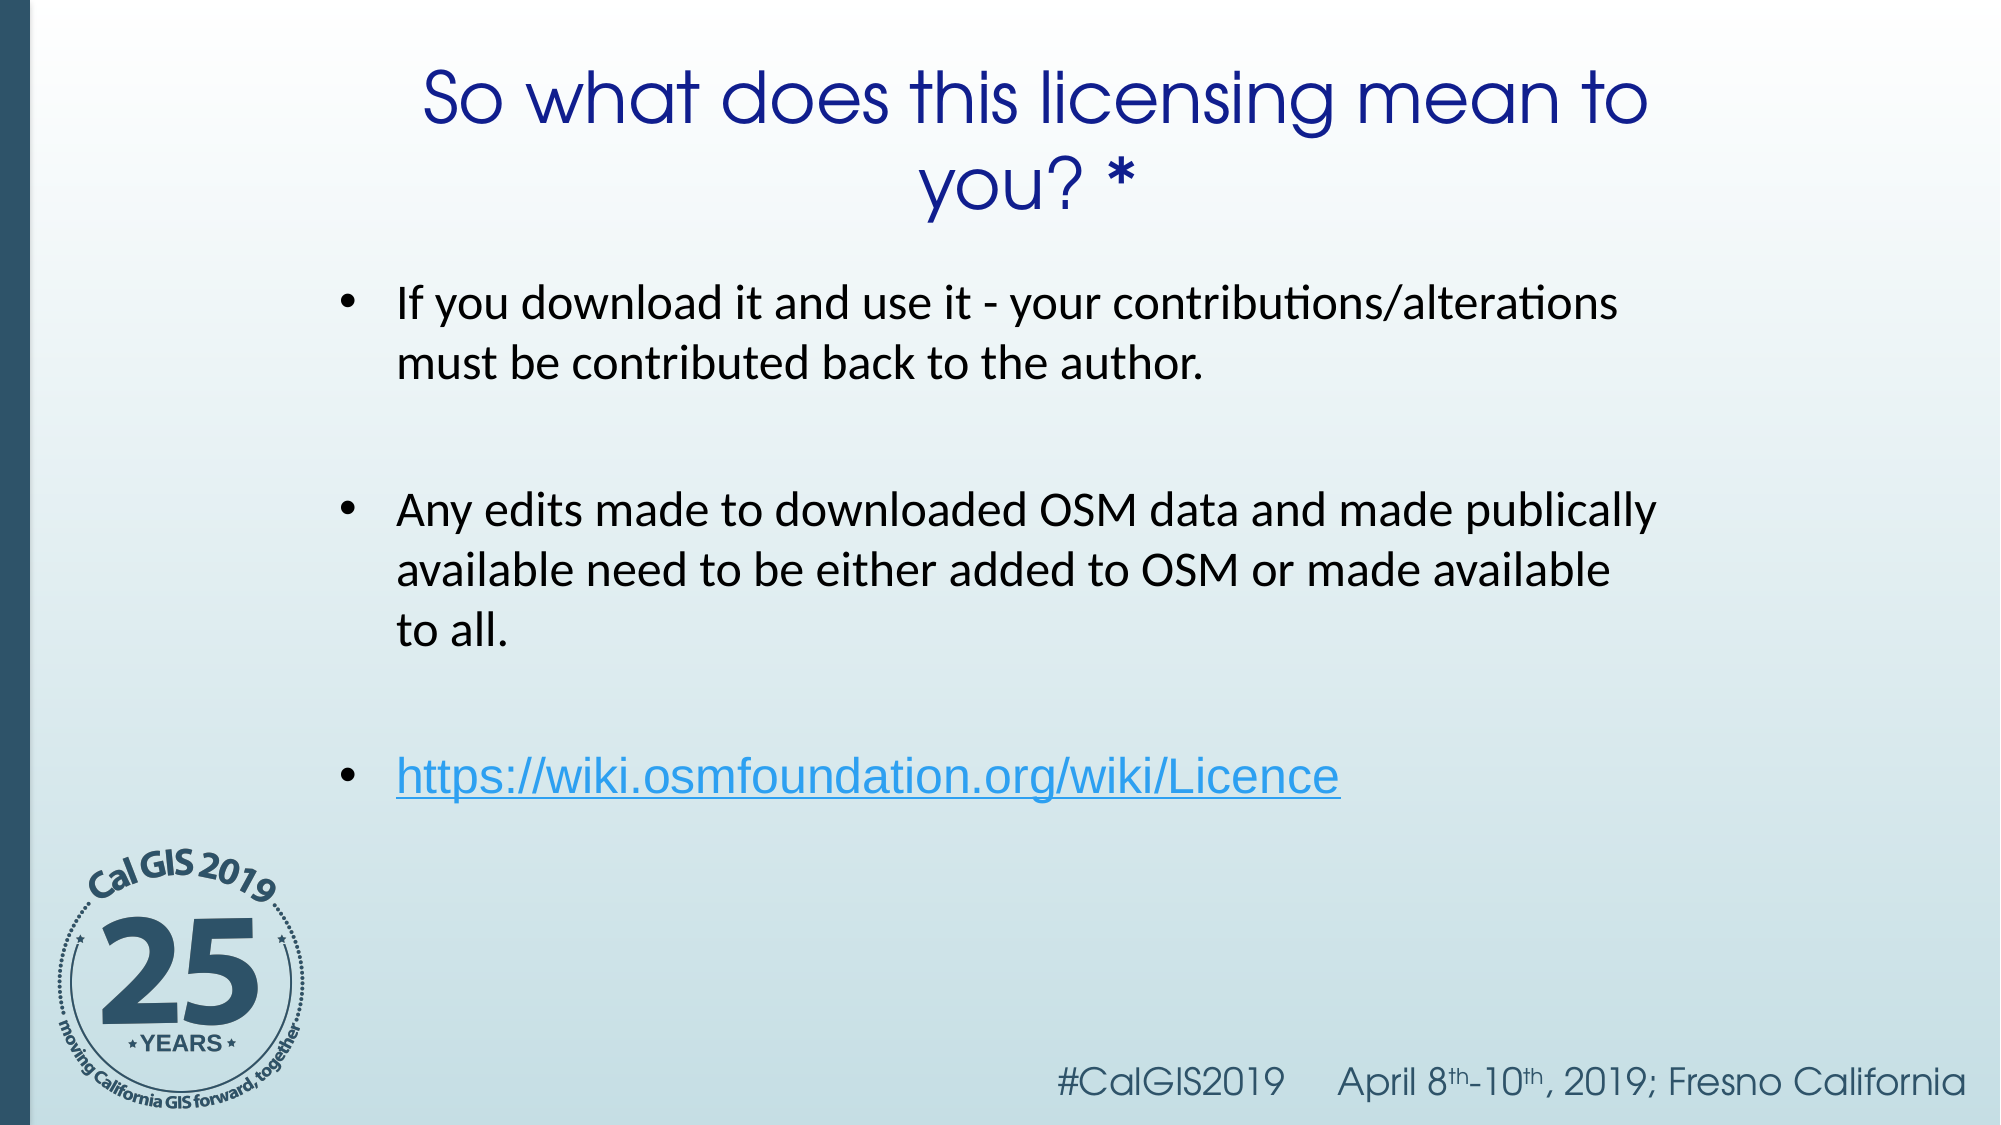

So what does this licensing mean to you? *
If you download it and use it - your contributions/alterations must be contributed back to the author.

Any edits made to downloaded OSM data and made publically available need to be either added to OSM or made available to all.

https://wiki.osmfoundation.org/wiki/Licence